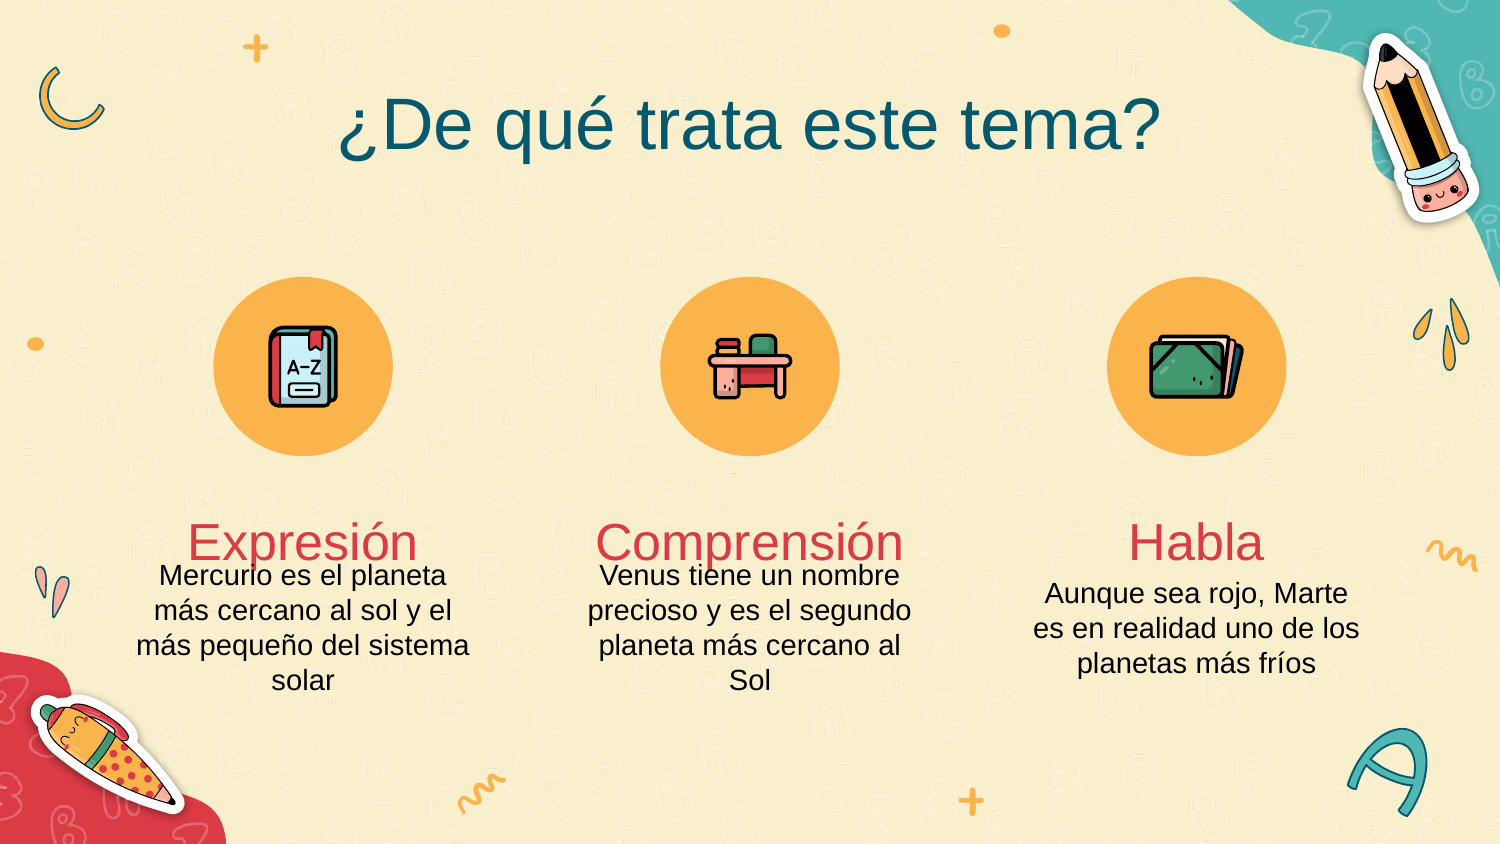

# ¿De qué trata este tema?

Expresión
Comprensión
Habla
Mercurio es el planeta más cercano al sol y el más pequeño del sistema solar
Venus tiene un nombre precioso y es el segundo planeta más cercano al Sol
Aunque sea rojo, Marte es en realidad uno de los planetas más fríos